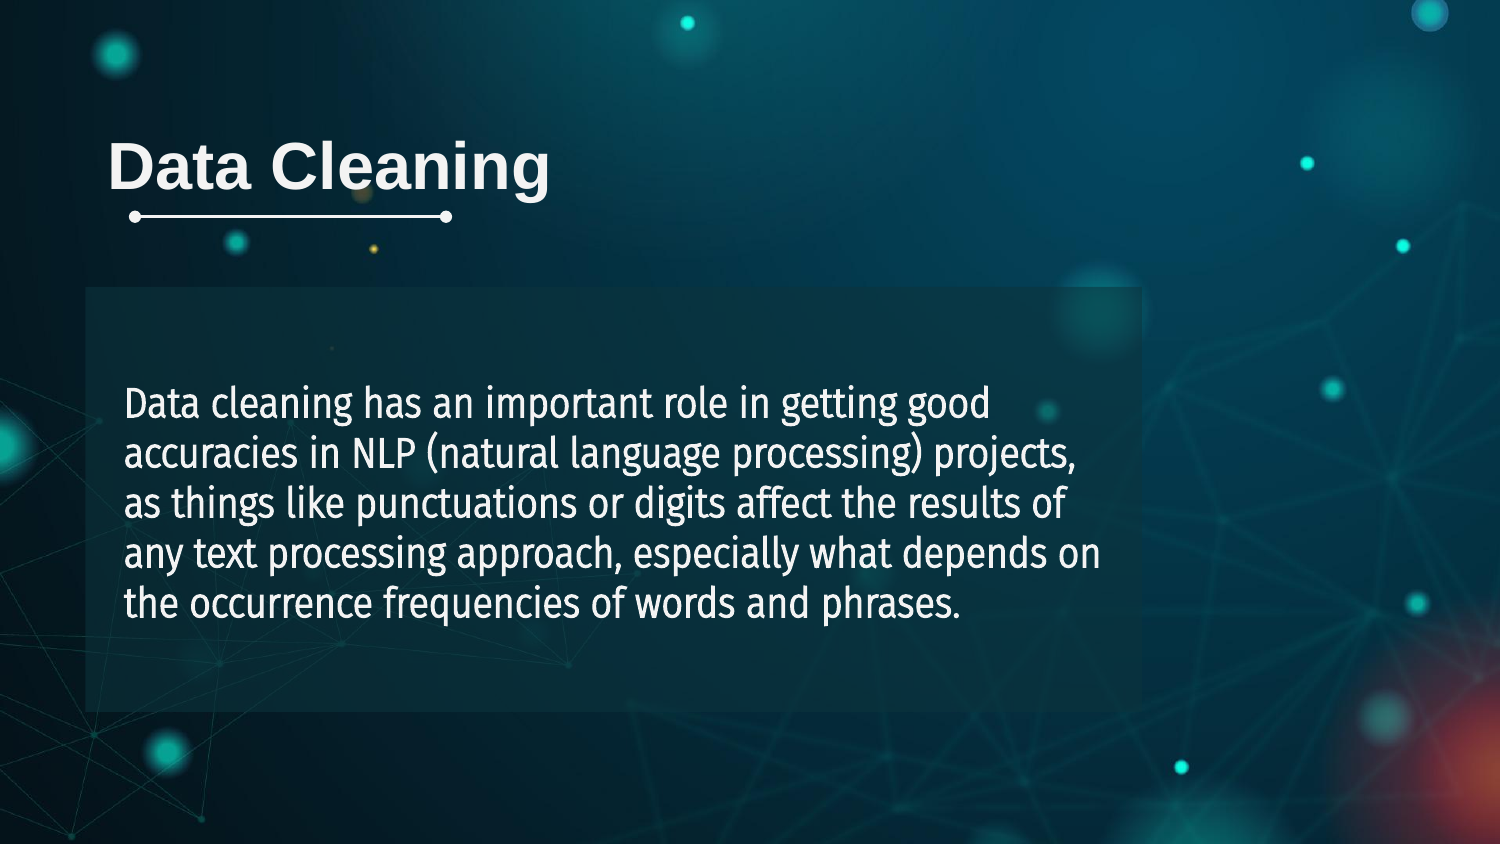

# Data Cleaning

Data cleaning has an important role in getting good accuracies in NLP (natural language processing) projects, as things like punctuations or digits affect the results of any text processing approach, especially what depends on the occurrence frequencies of words and phrases.